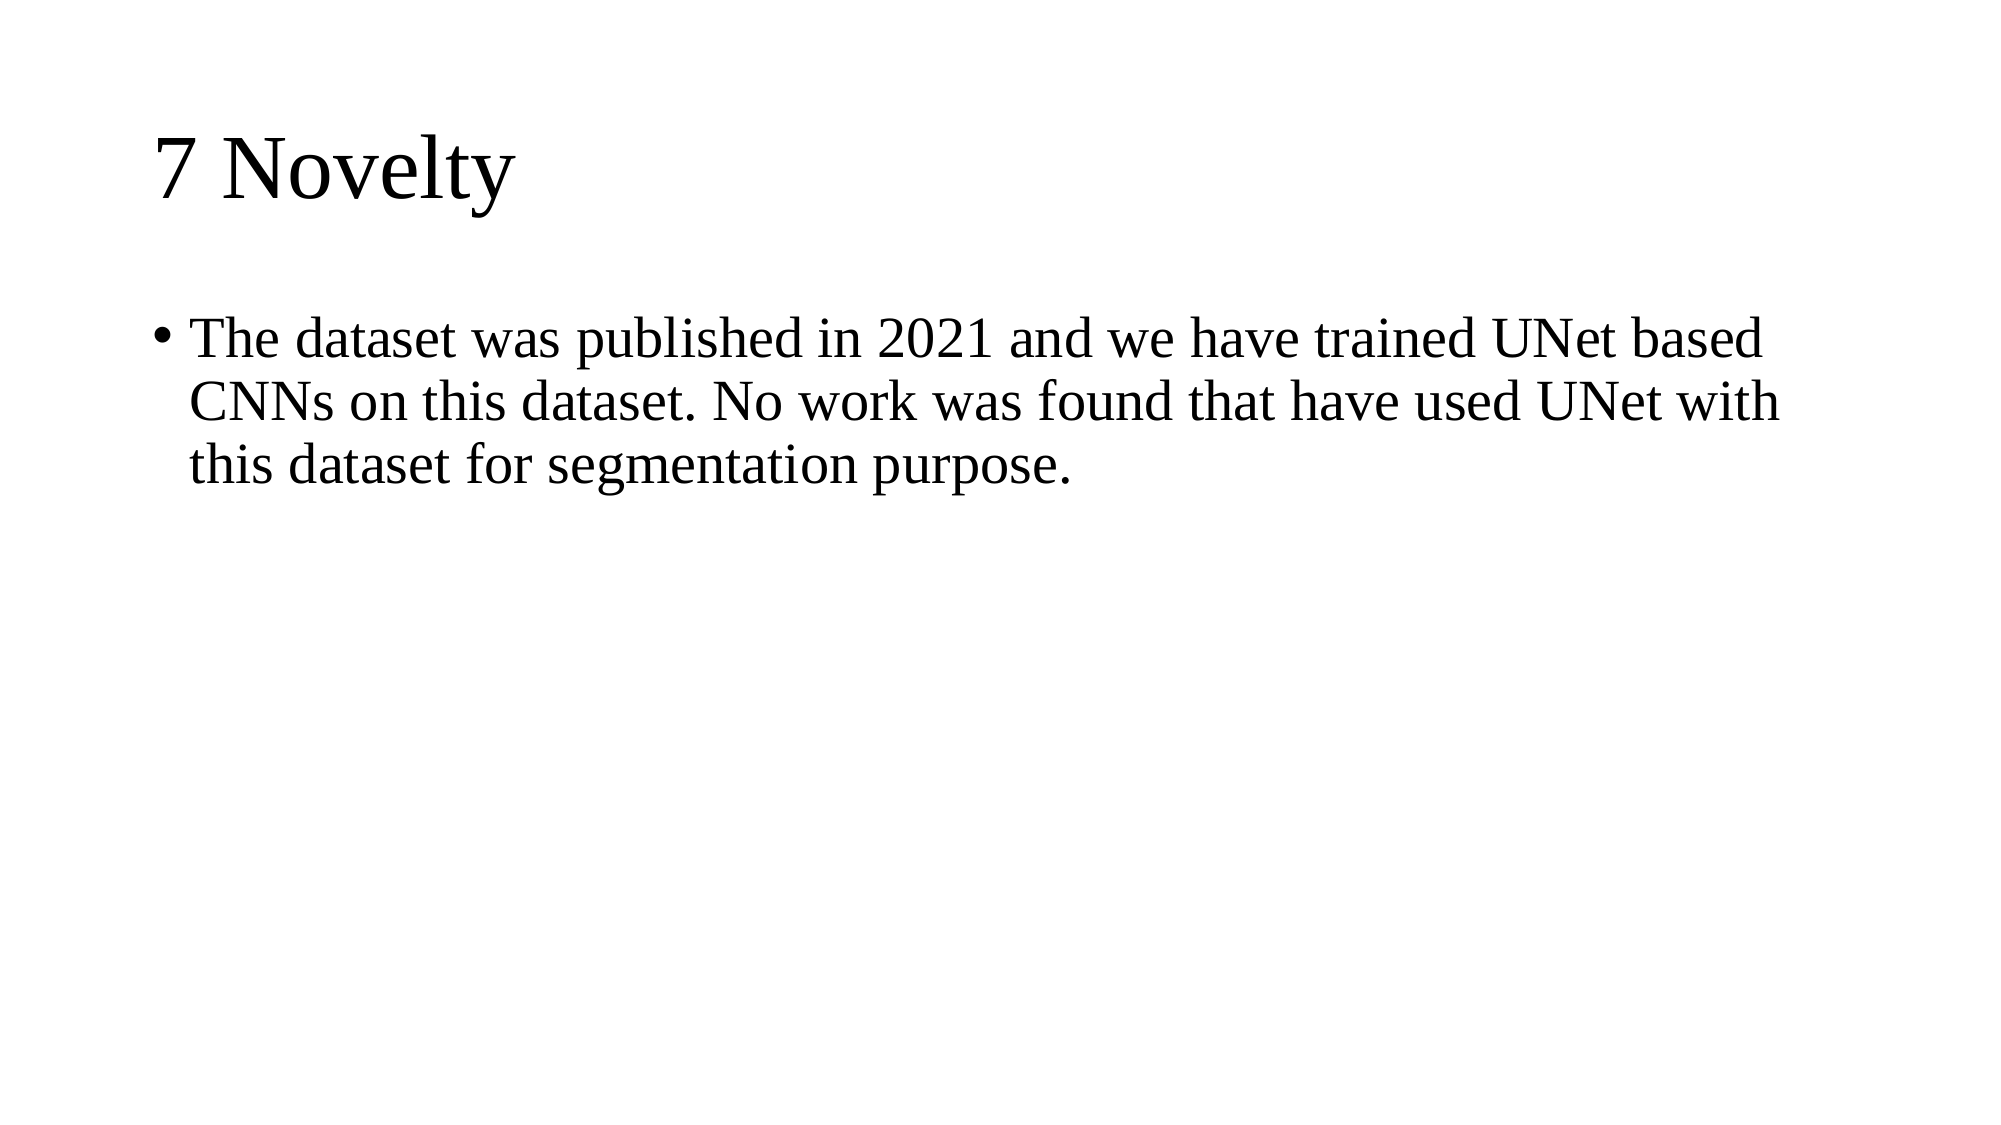

# 7 Novelty
The dataset was published in 2021 and we have trained UNet based CNNs on this dataset. No work was found that have used UNet with this dataset for segmentation purpose.